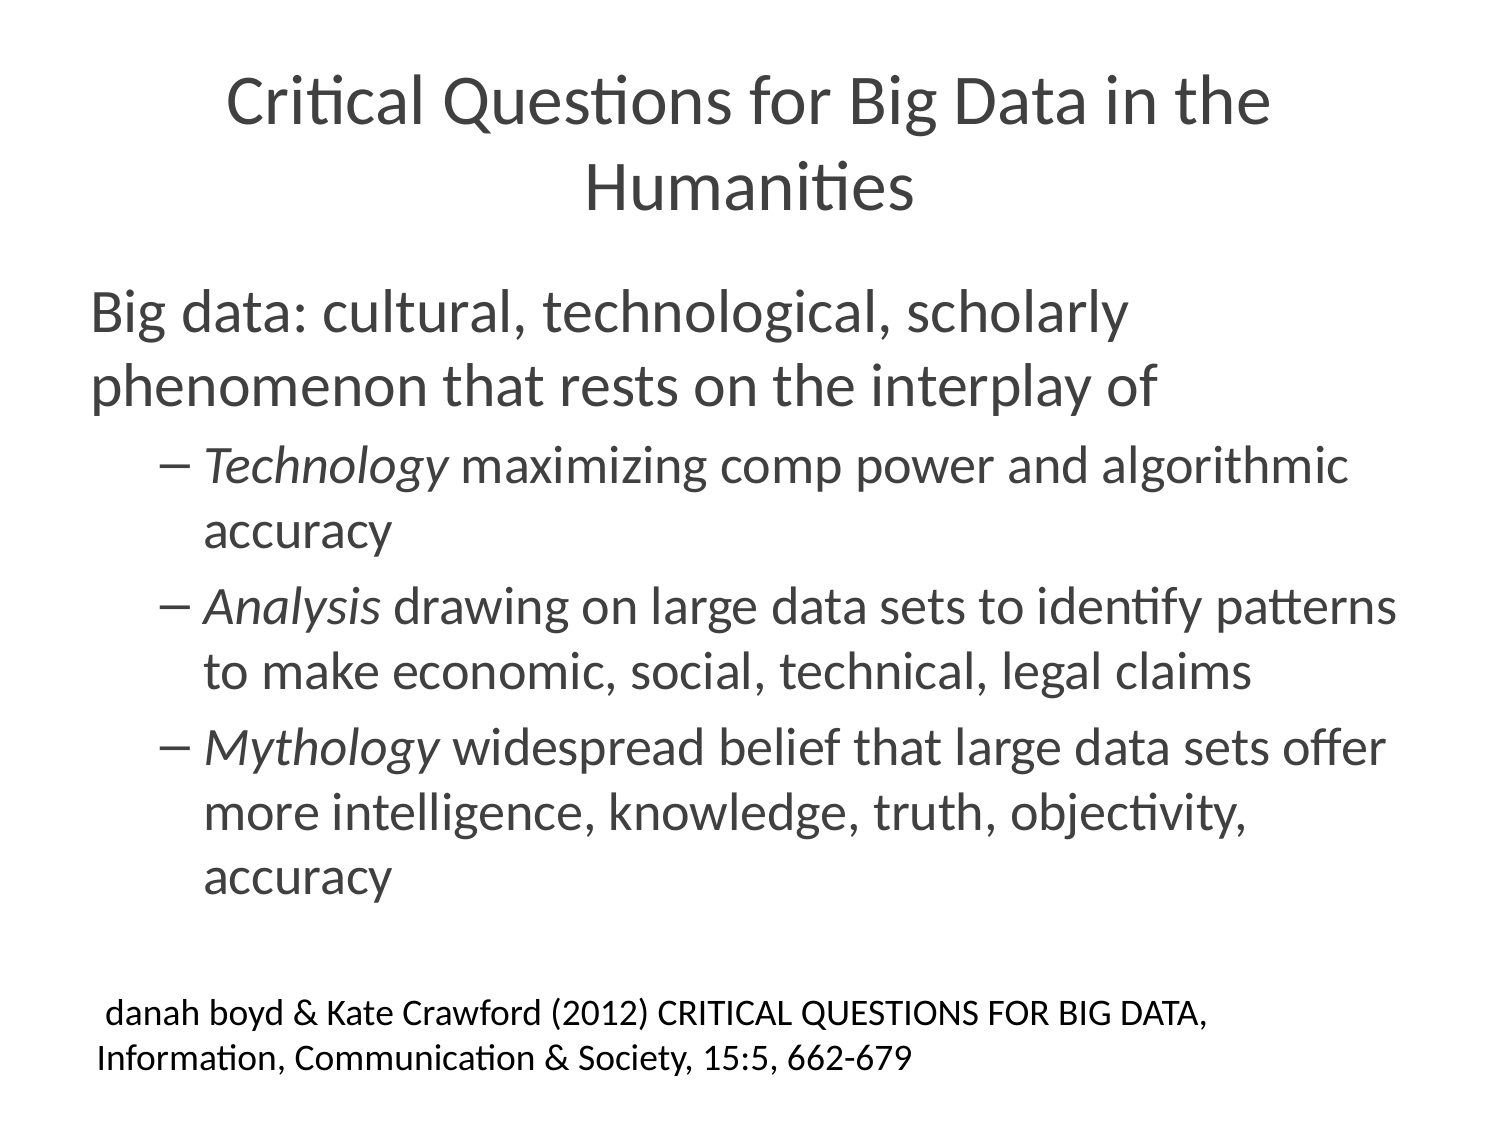

# Critical Questions for Big Data in the Humanities
Big data: cultural, technological, scholarly phenomenon that rests on the interplay of
Technology maximizing comp power and algorithmic accuracy
Analysis drawing on large data sets to identify patterns to make economic, social, technical, legal claims
Mythology widespread belief that large data sets offer more intelligence, knowledge, truth, objectivity, accuracy

 danah boyd & Kate Crawford (2012) CRITICAL QUESTIONS FOR BIG DATA,
Information, Communication & Society, 15:5, 662-679